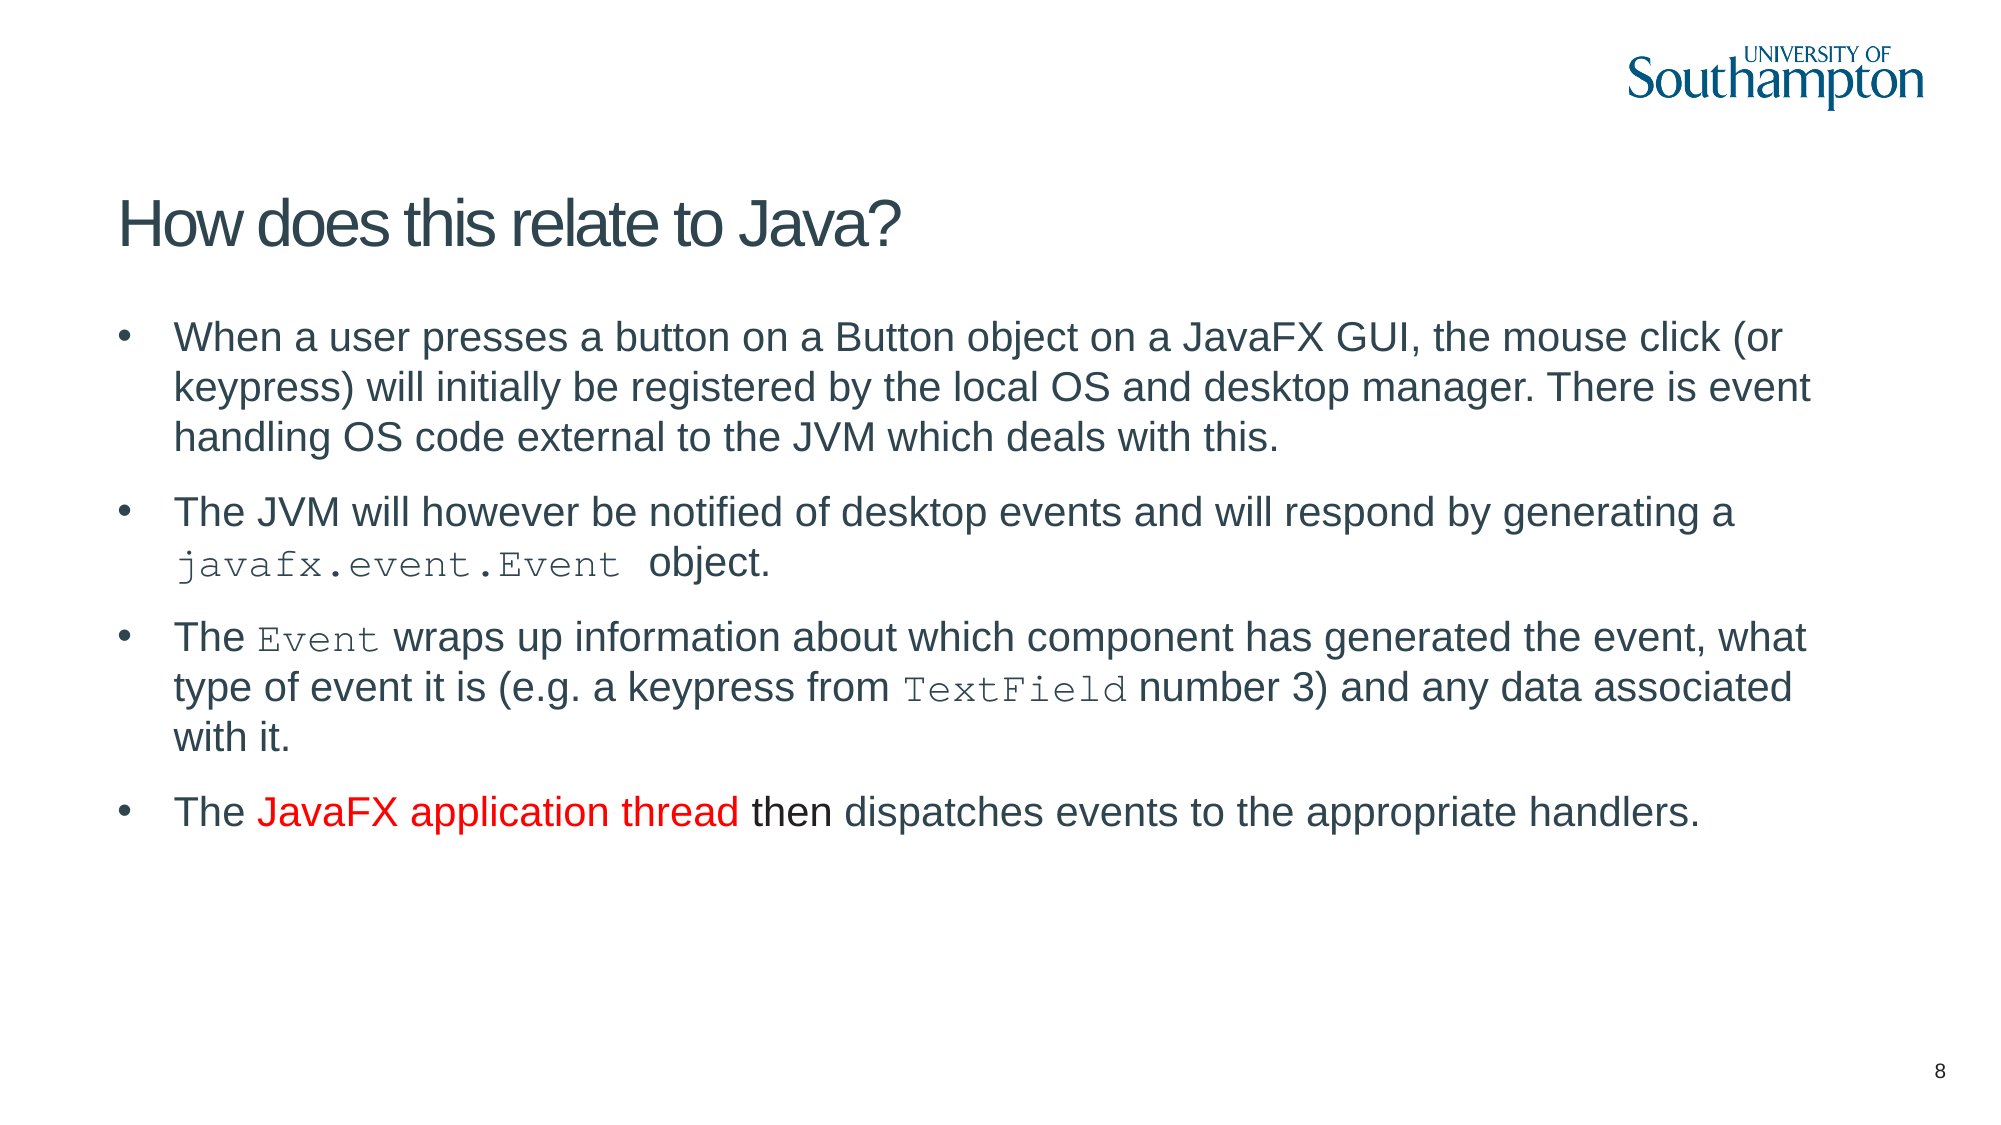

# How does this relate to Java?
When a user presses a button on a Button object on a JavaFX GUI, the mouse click (or keypress) will initially be registered by the local OS and desktop manager. There is event handling OS code external to the JVM which deals with this.
The JVM will however be notified of desktop events and will respond by generating a javafx.event.Event object.
The Event wraps up information about which component has generated the event, what type of event it is (e.g. a keypress from TextField number 3) and any data associated with it.
The JavaFX application thread then dispatches events to the appropriate handlers.